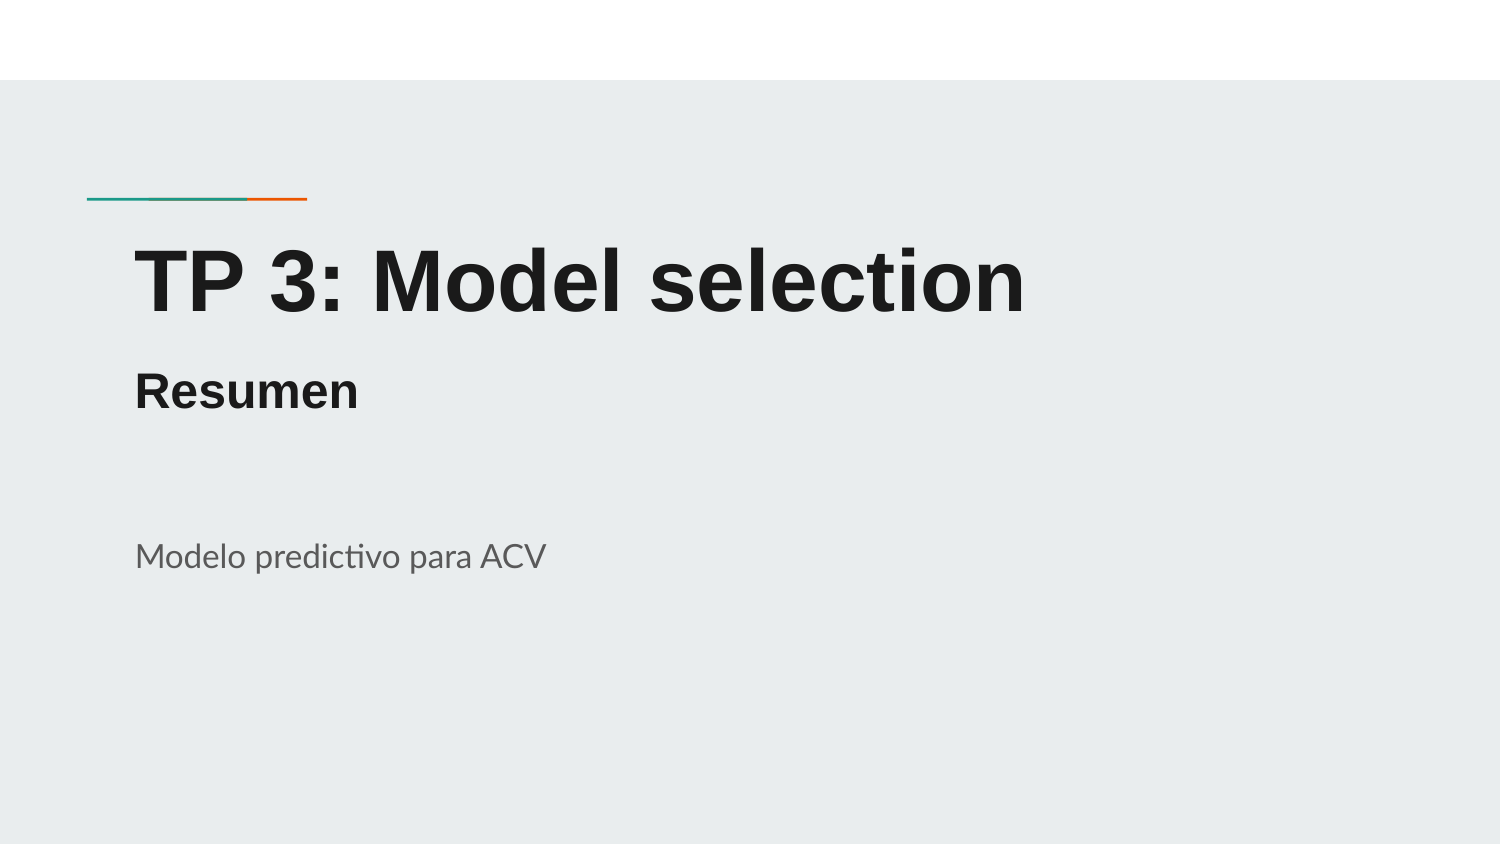

# TP 3: Model selection
Resumen
Modelo predictivo para ACV